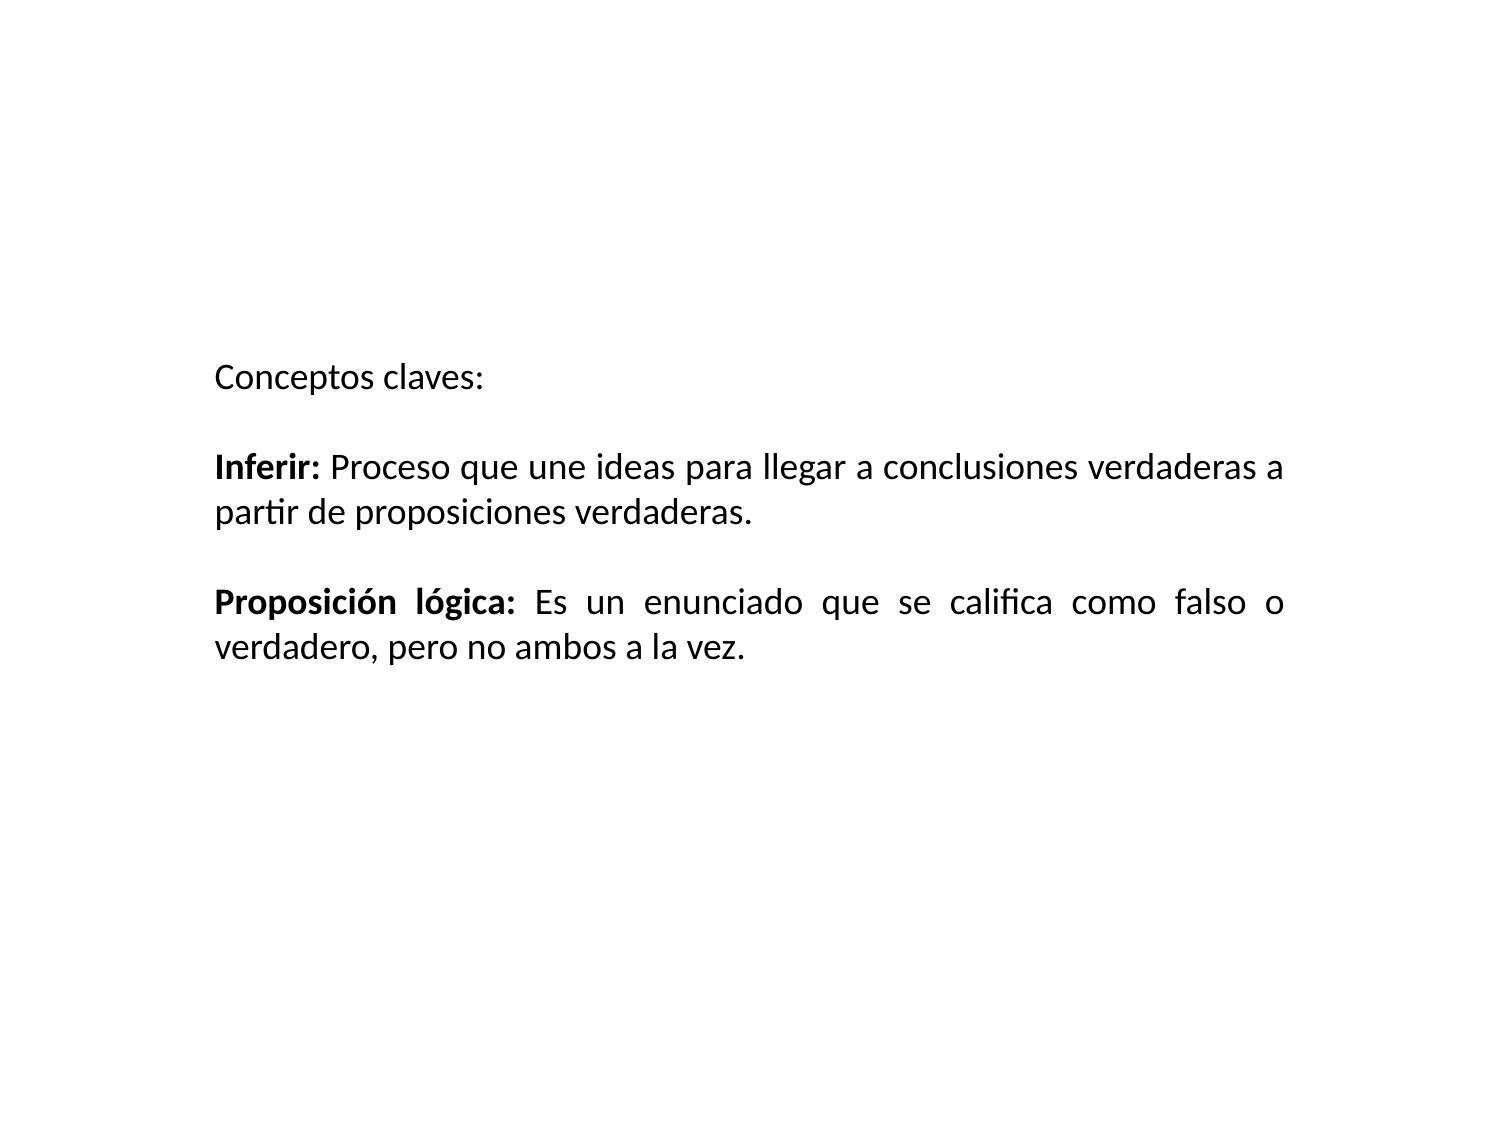

Conceptos claves:

Inferir: Proceso que une ideas para llegar a conclusiones verdaderas a partir de proposiciones verdaderas.

Proposición lógica: Es un enunciado que se califica como falso o verdadero, pero no ambos a la vez.